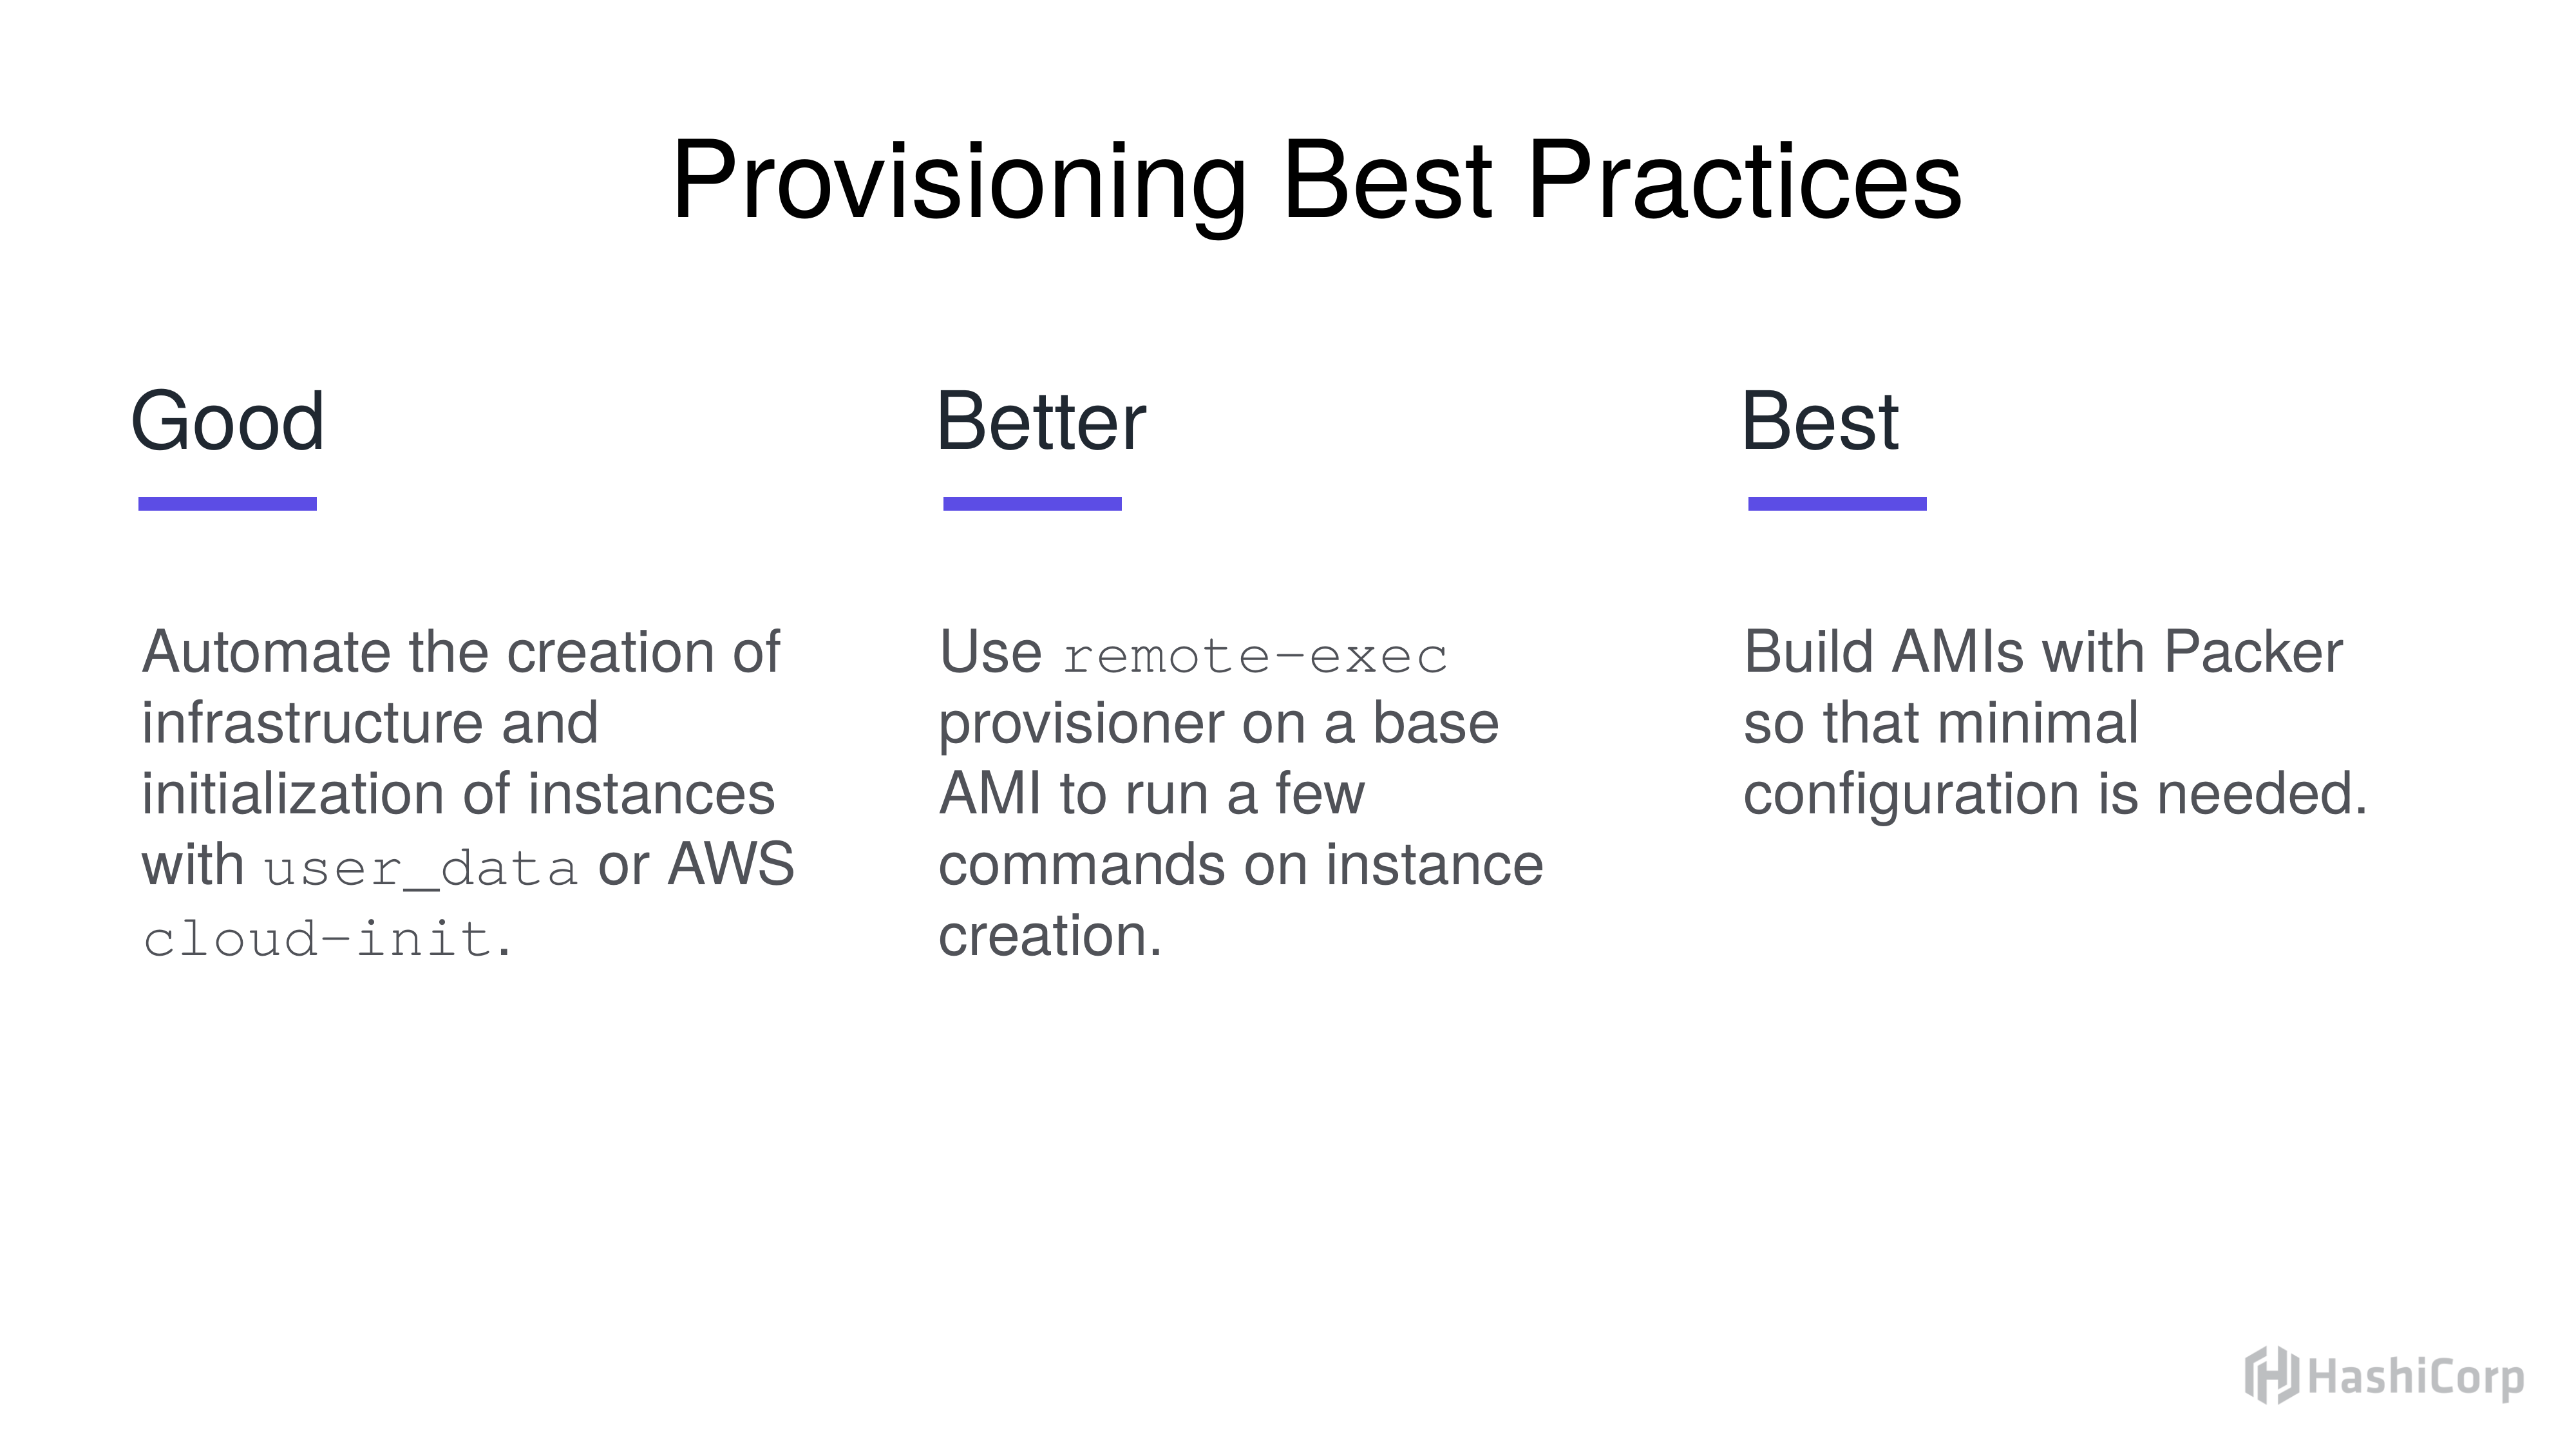

Provisioning Best Practices
Good
Better
Best

Automate the creation of infrastructure and initialization of instances with user_data or AWS cloud-init.
Use remote-exec provisioner on a base AMI to run a few commands on instance creation.
Build AMIs with Packer so that minimal configuration is needed.
195